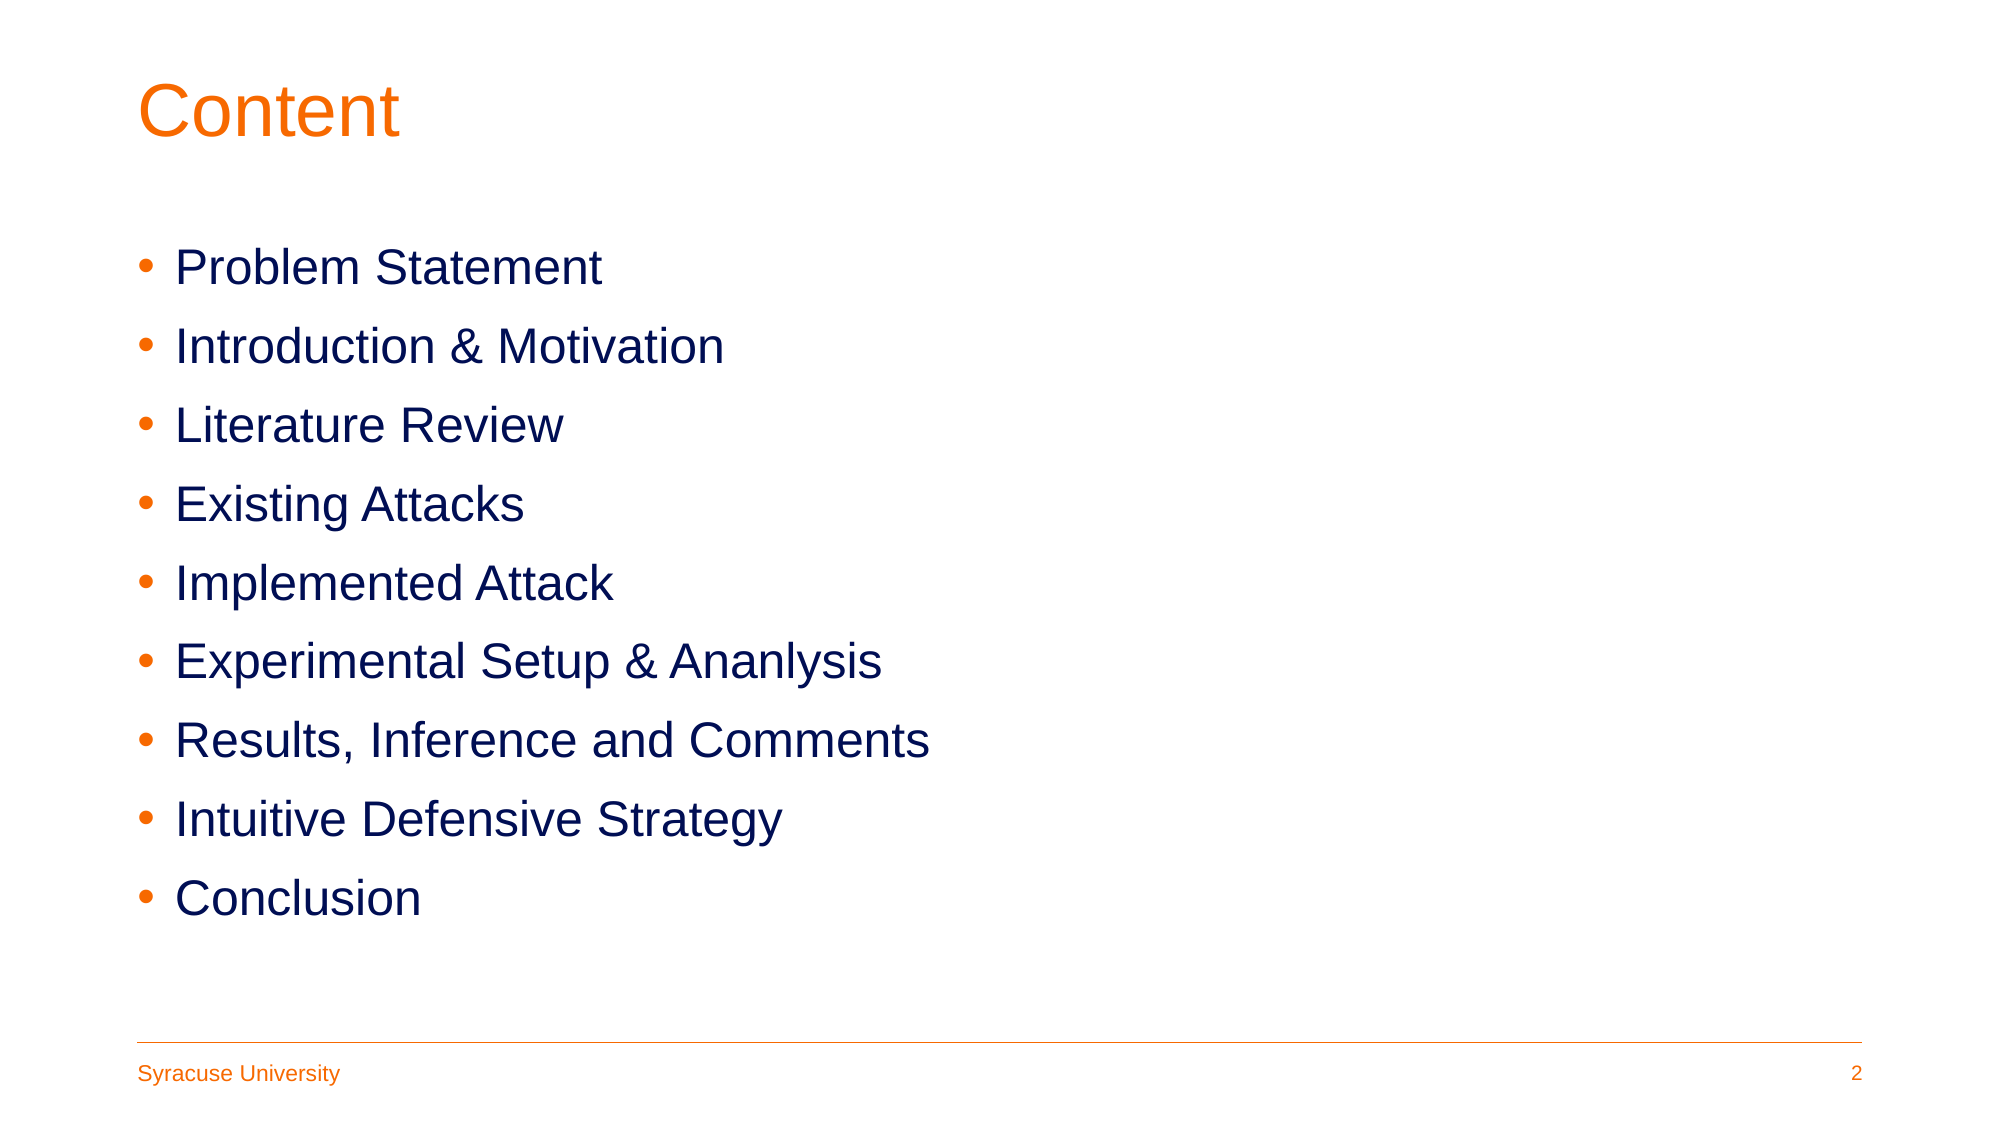

# Content
Problem Statement
Introduction & Motivation
Literature Review
Existing Attacks
Implemented Attack
Experimental Setup & Ananlysis
Results, Inference and Comments
Intuitive Defensive Strategy
Conclusion